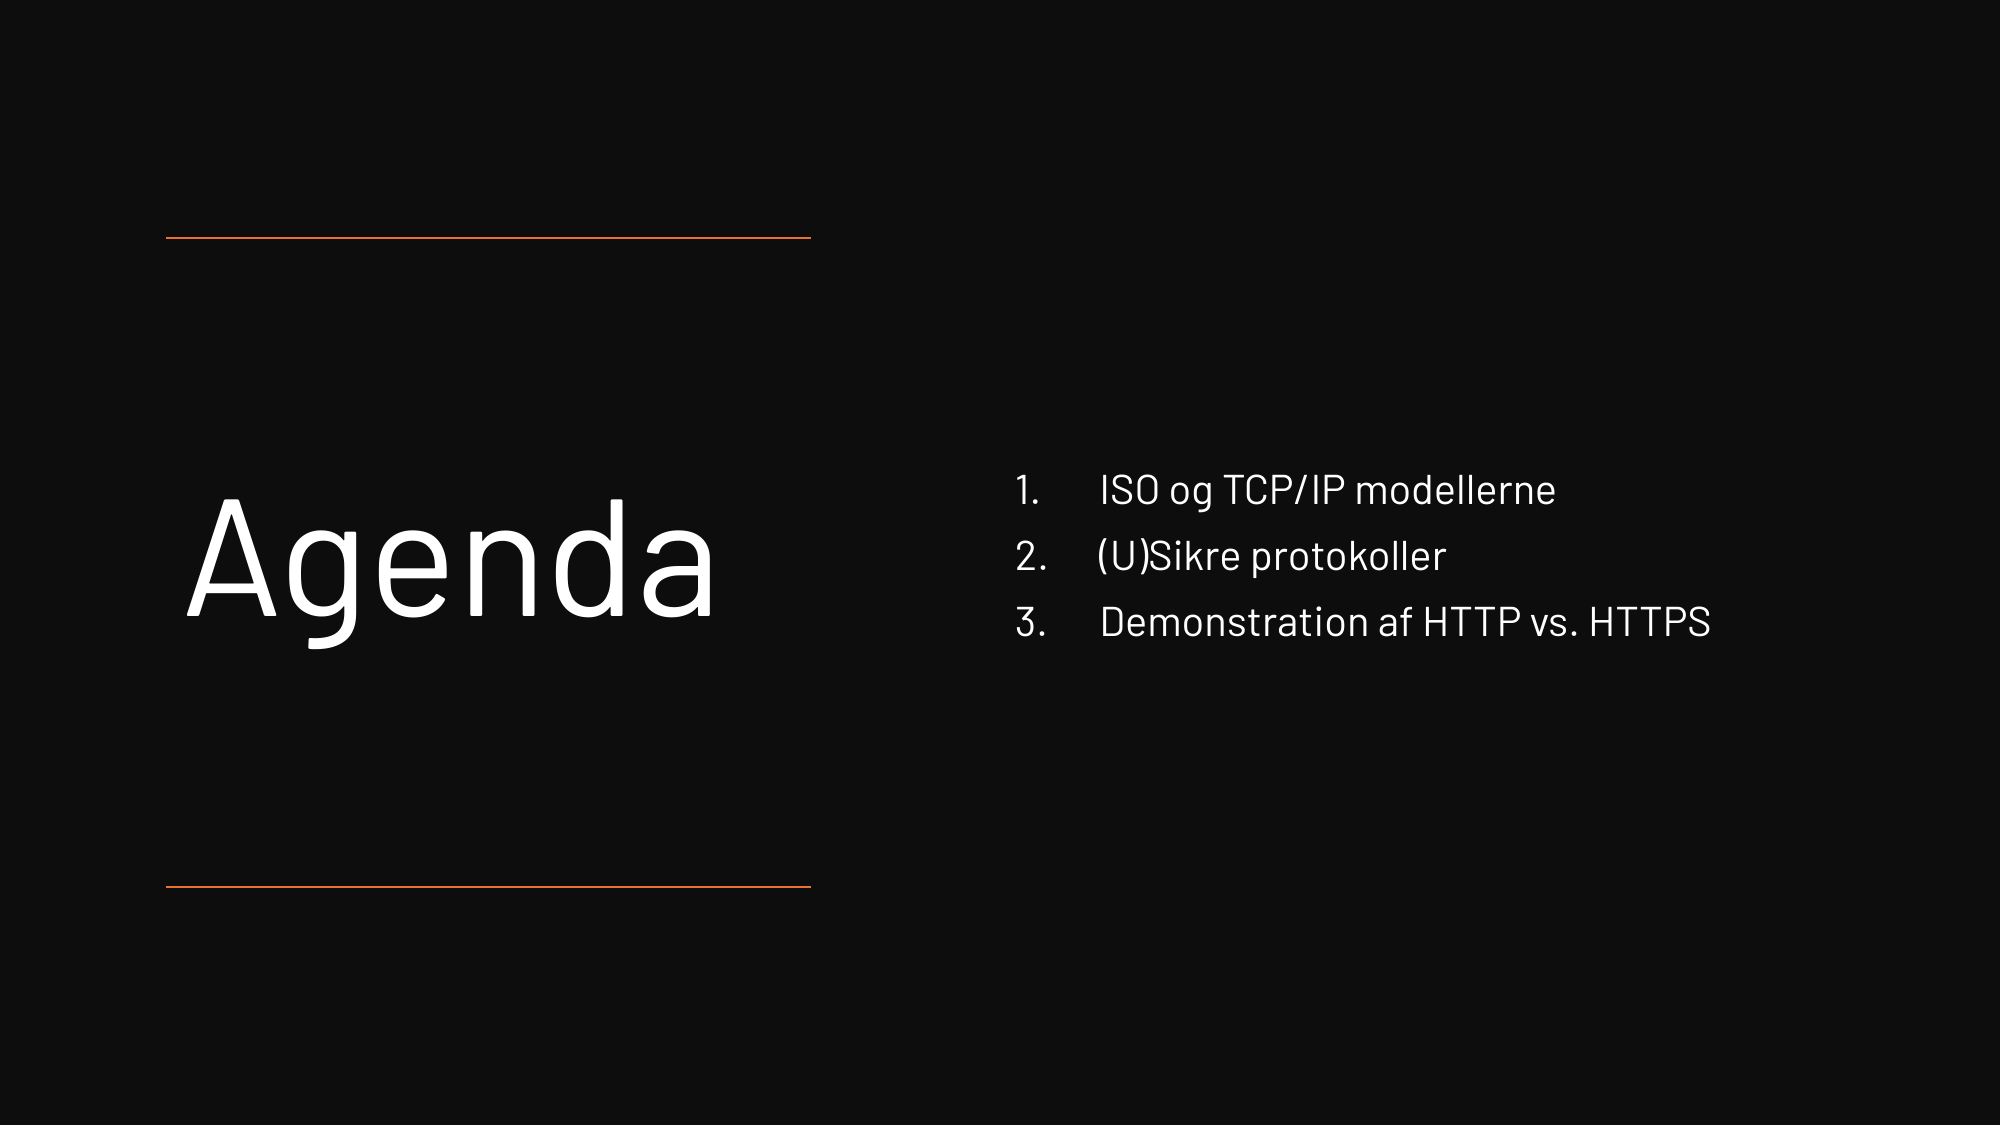

ISO og TCP/IP modellerne
(U)Sikre protokoller
Demonstration af HTTP vs. HTTPS
# Agenda